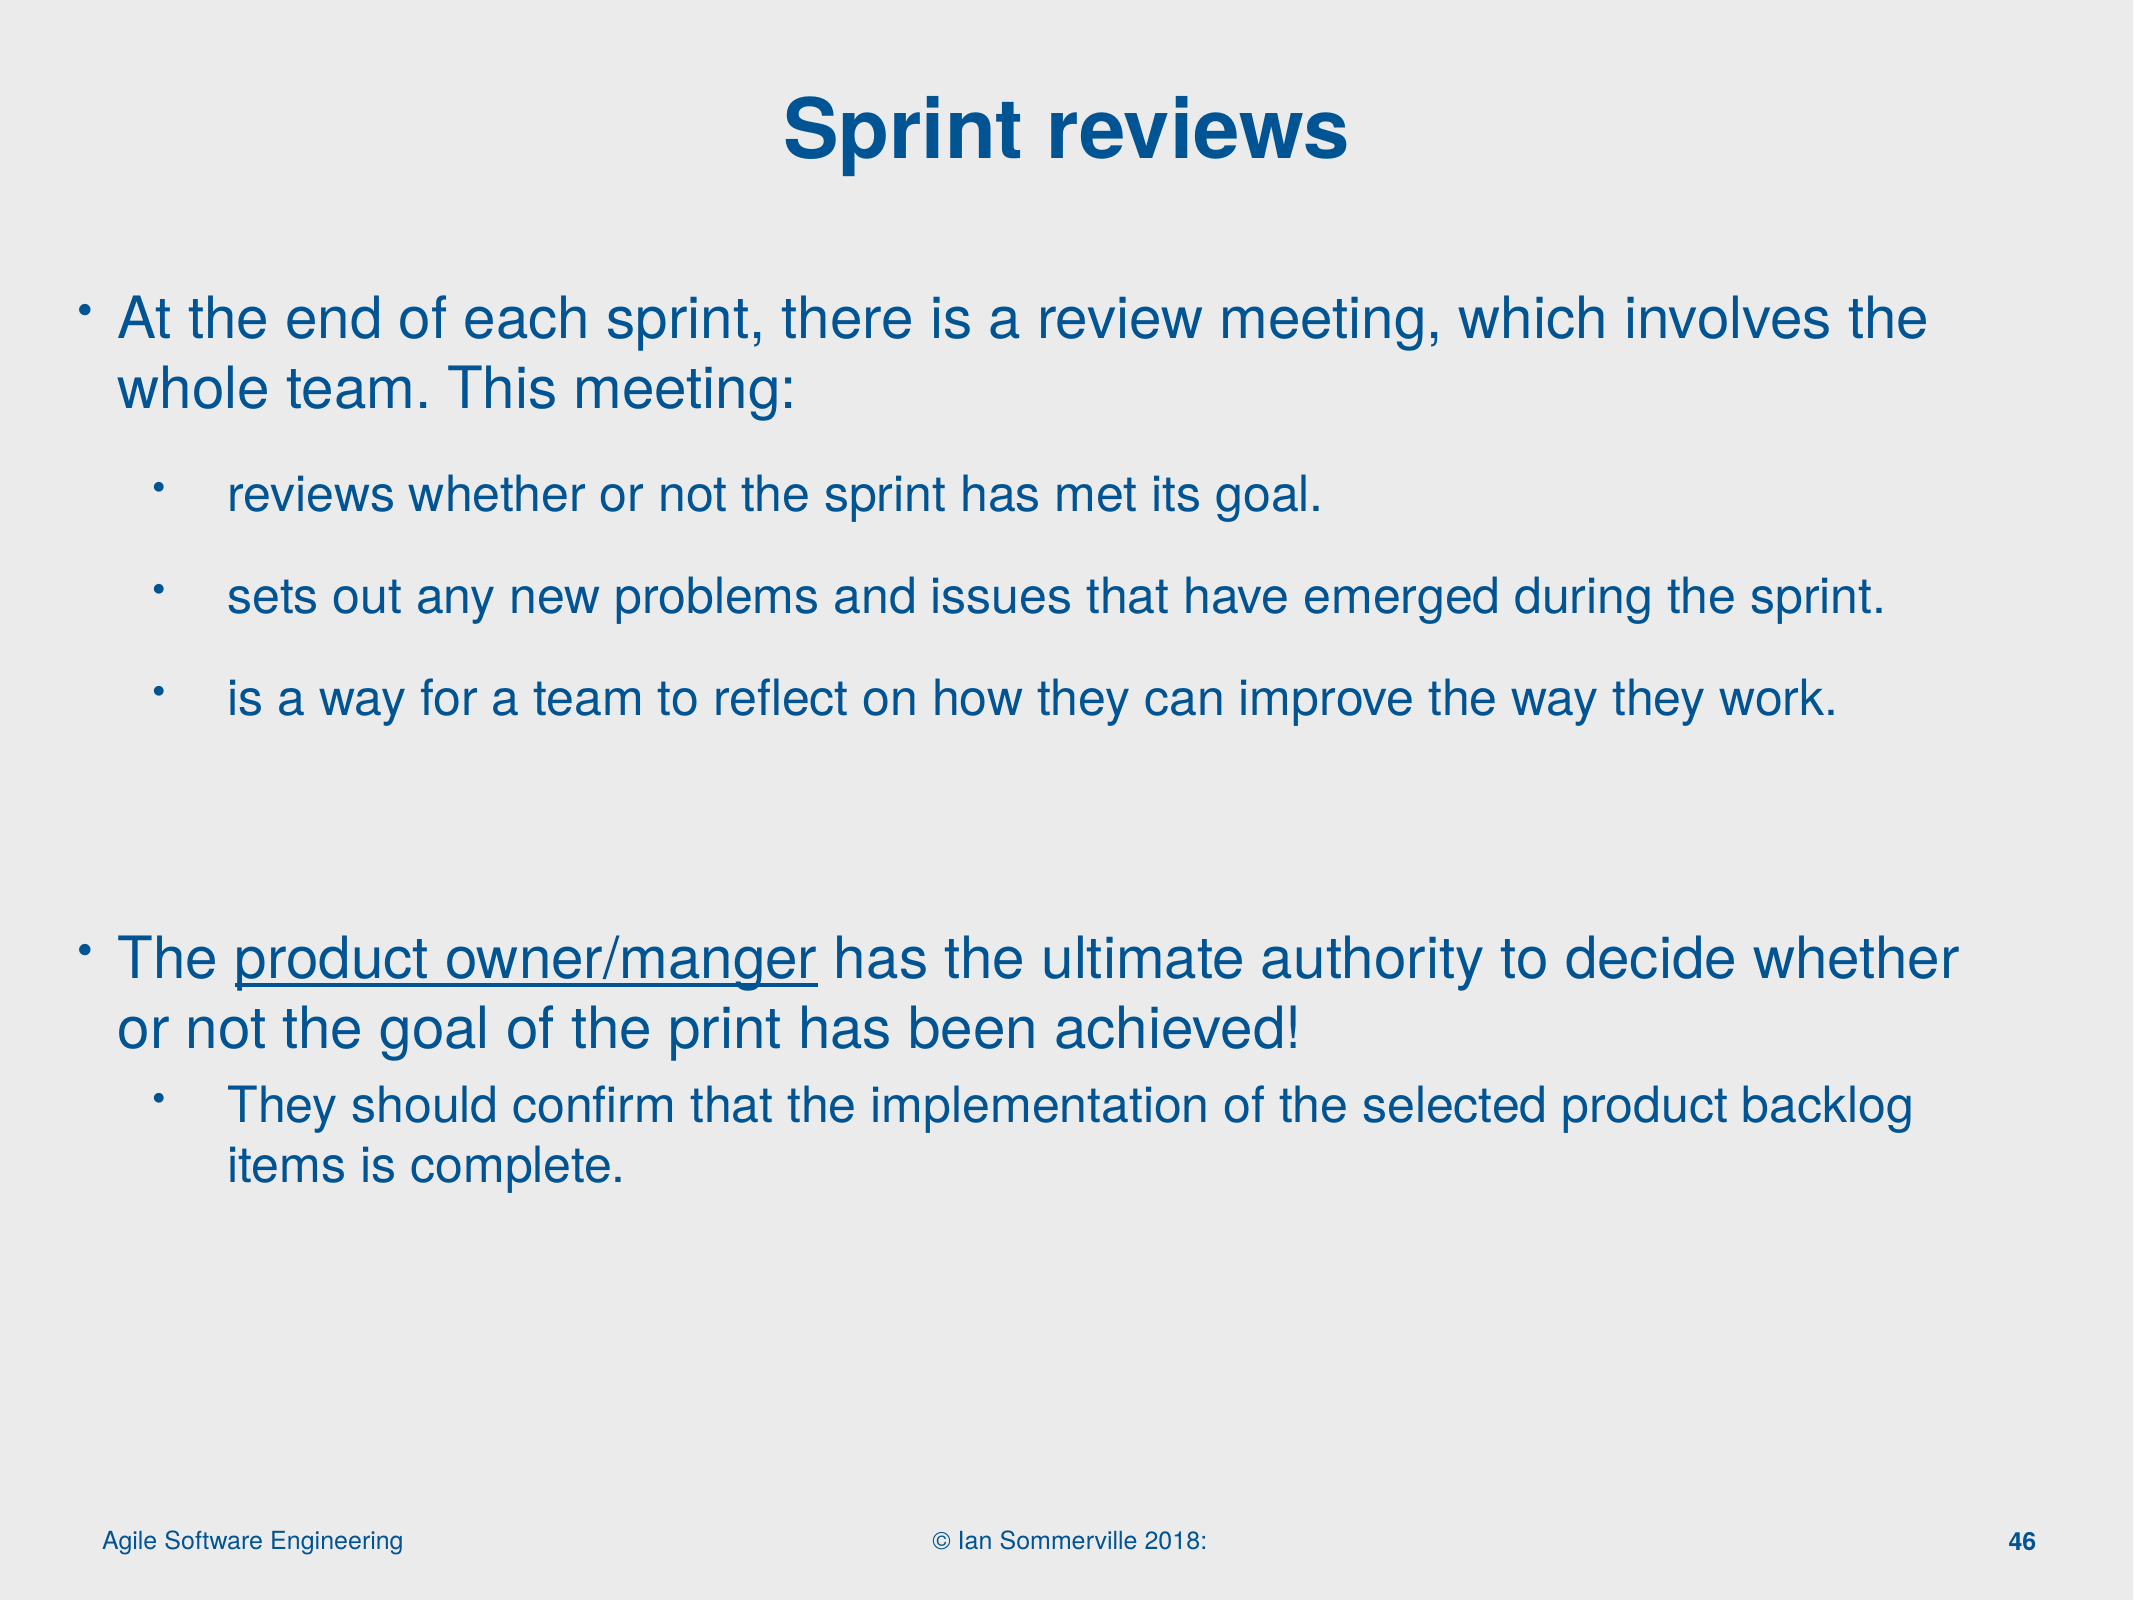

# Sprint reviews
At the end of each sprint, there is a review meeting, which involves the whole team. This meeting:
reviews whether or not the sprint has met its goal.
sets out any new problems and issues that have emerged during the sprint.
is a way for a team to reflect on how they can improve the way they work.

The product owner/manger has the ultimate authority to decide whether or not the goal of the print has been achieved!
They should confirm that the implementation of the selected product backlog items is complete.
46